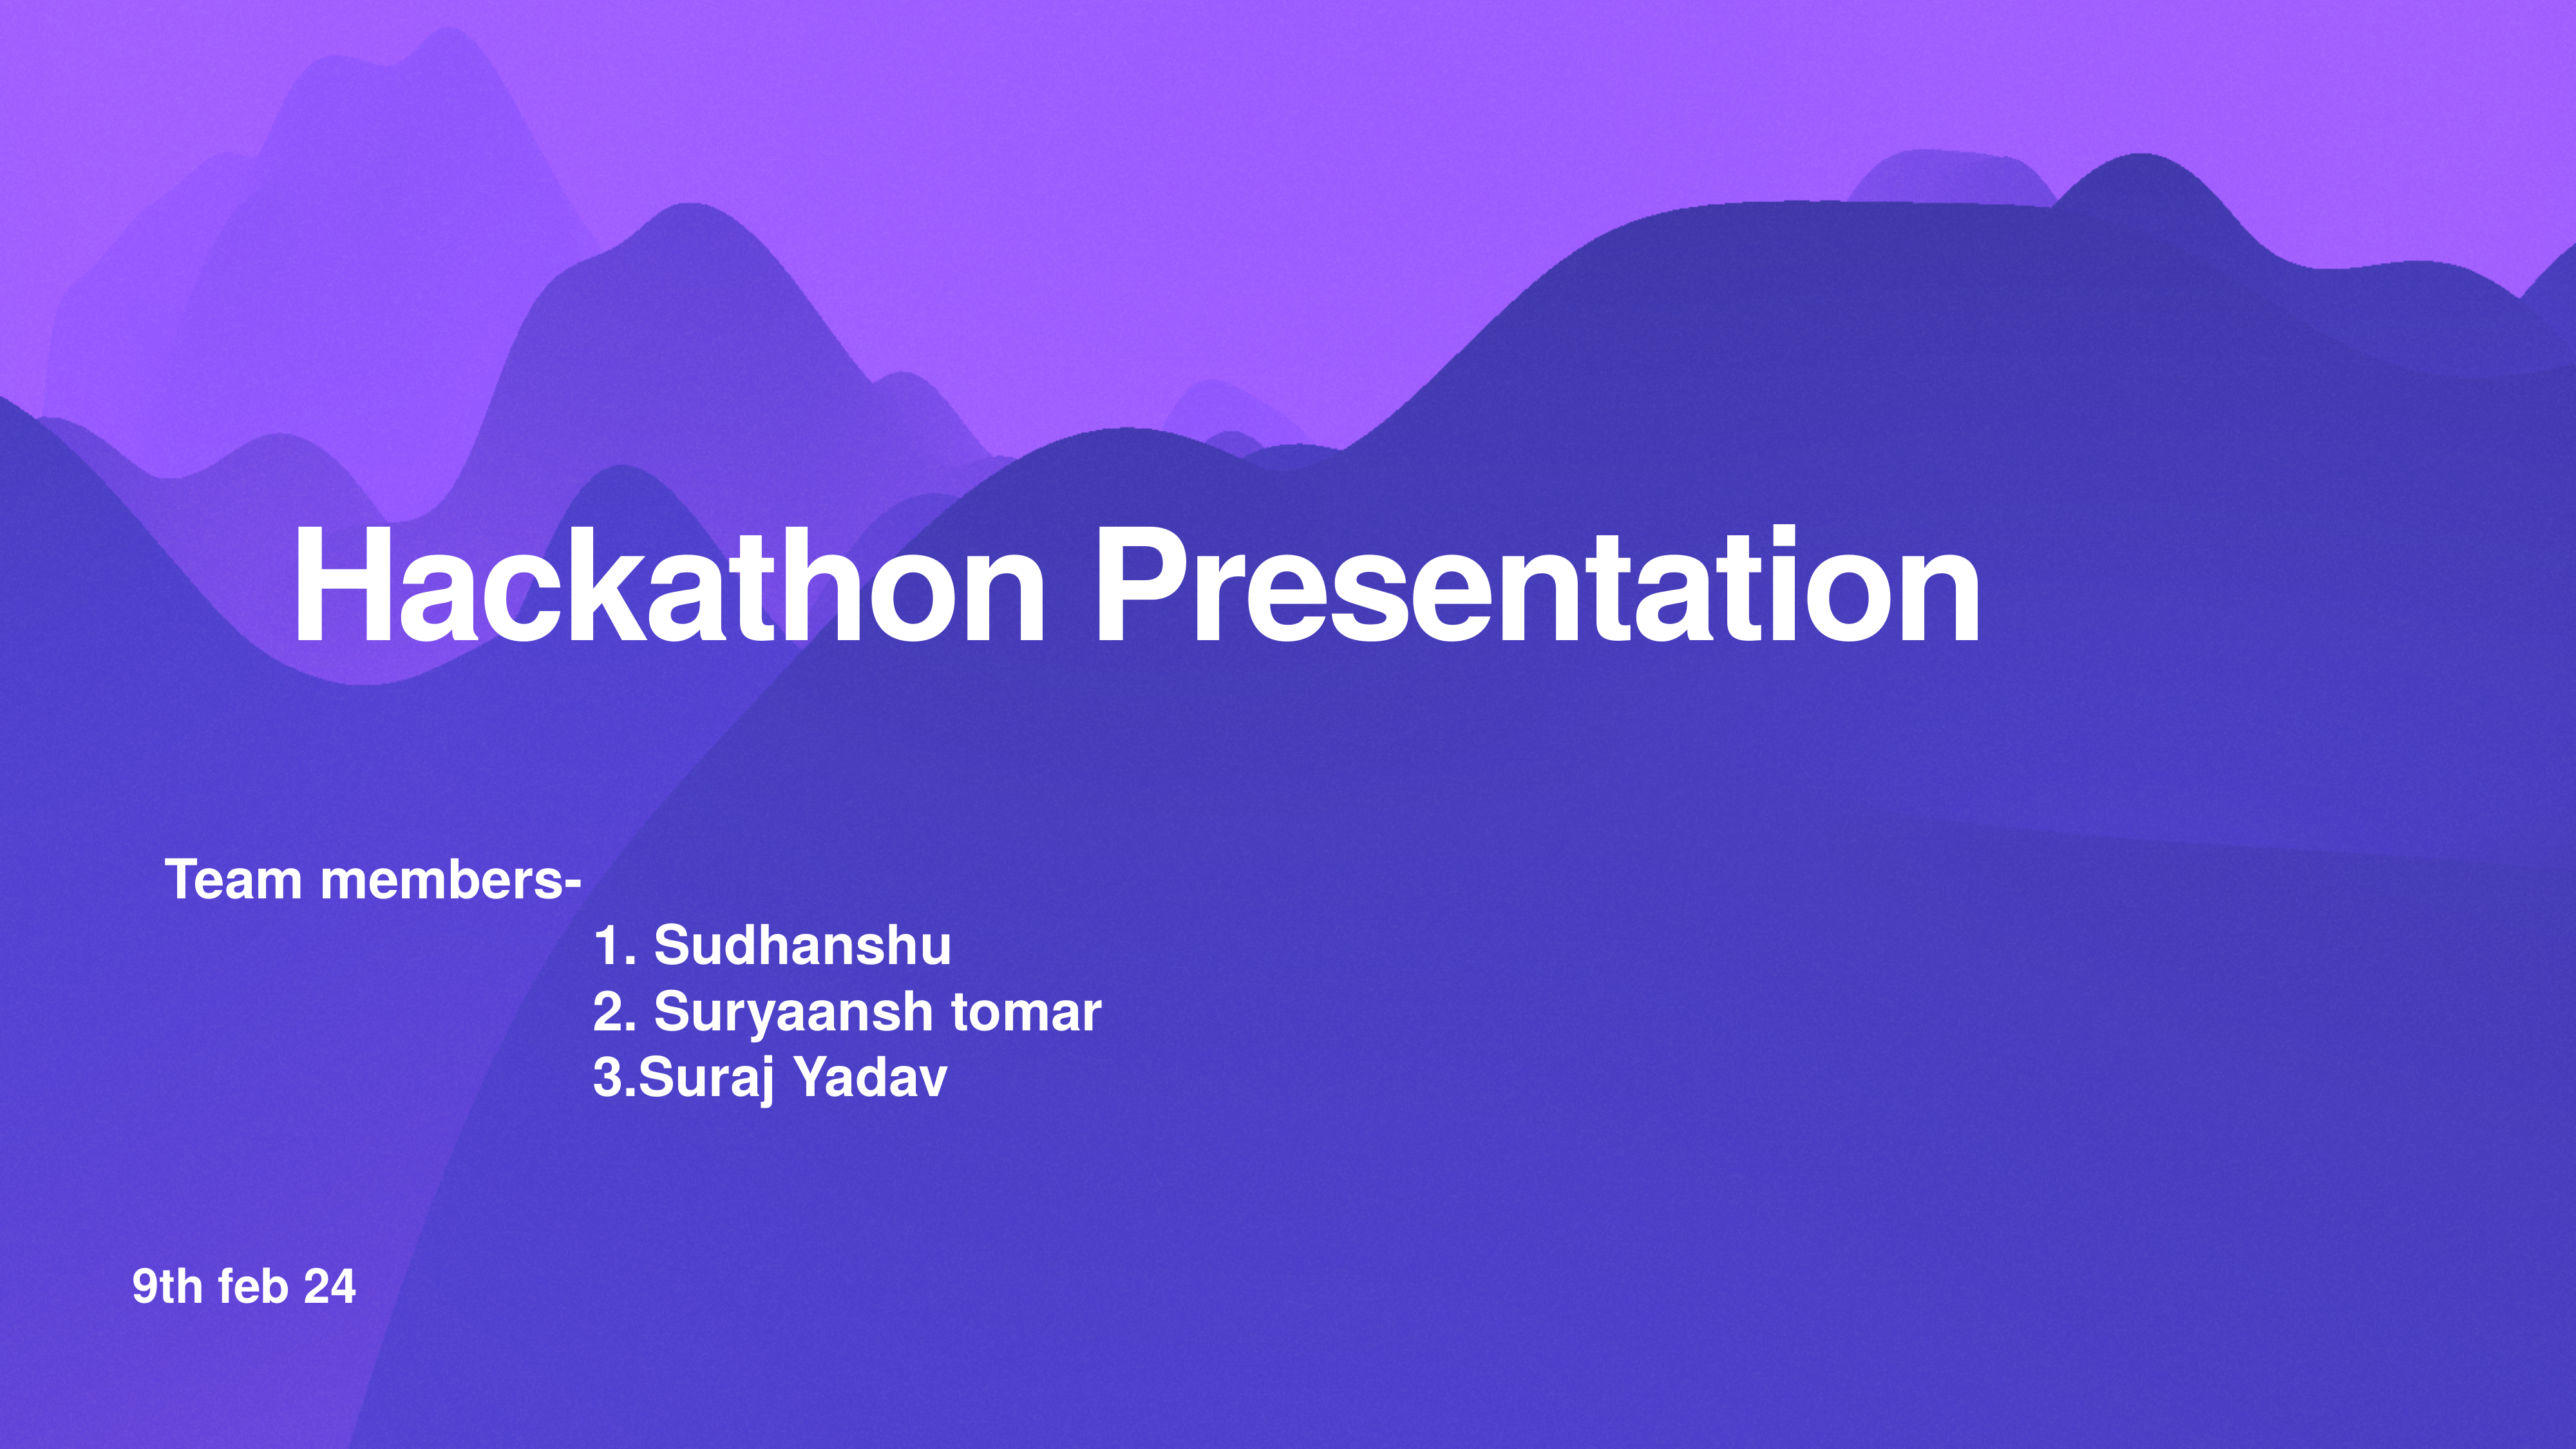

# Hackathon Presentation
Team members-
                            1. Sudhanshu
                            2. Suryaansh tomar
                            3.Suraj Yadav
9th feb 24